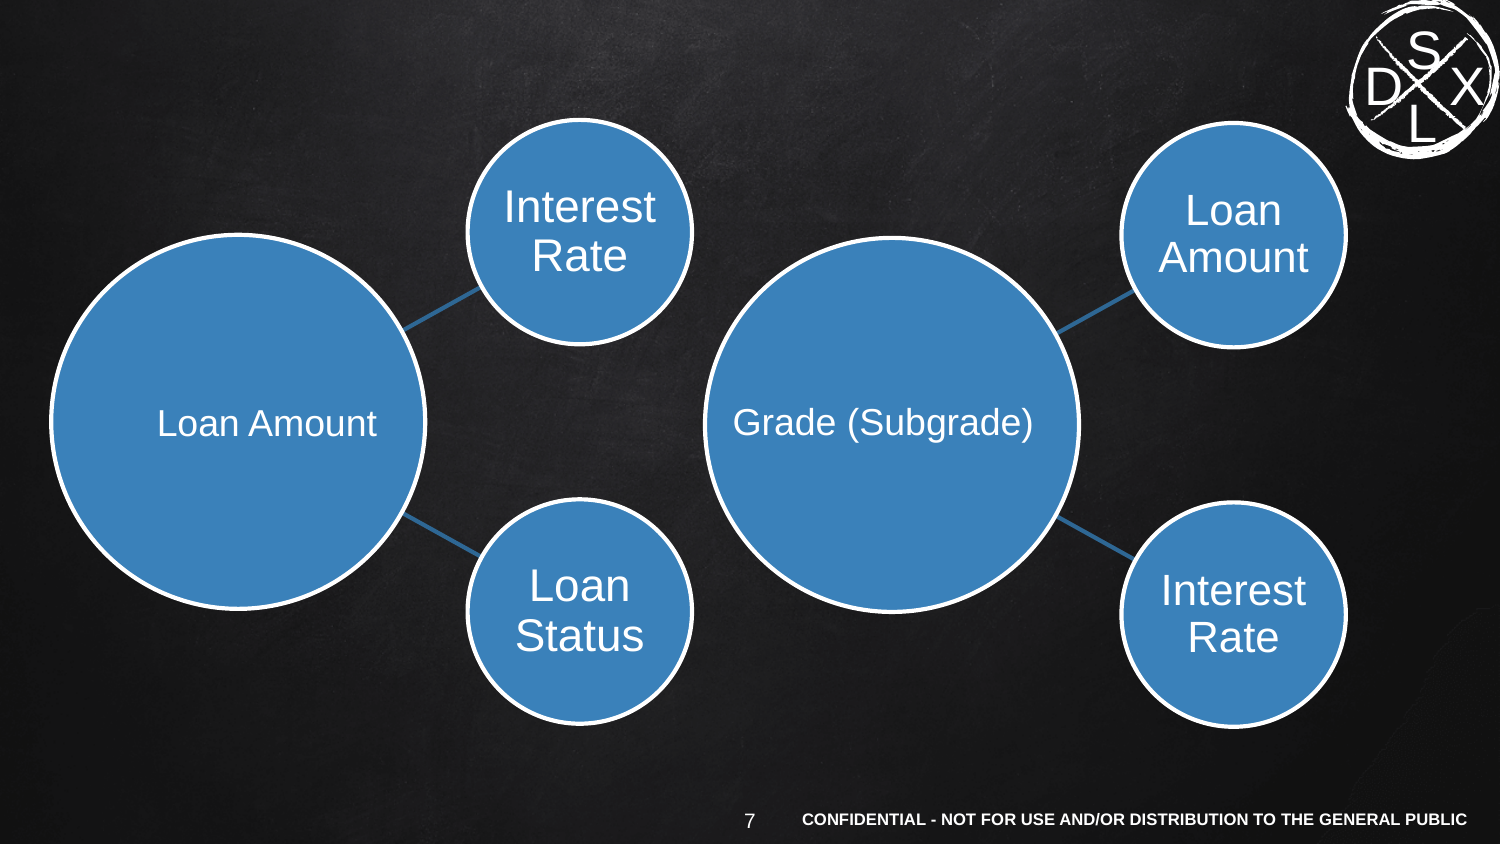

Interest Rate
Loan Status
Loan Amount
Interest Rate
Grade (Subgrade)
Loan Amount
7